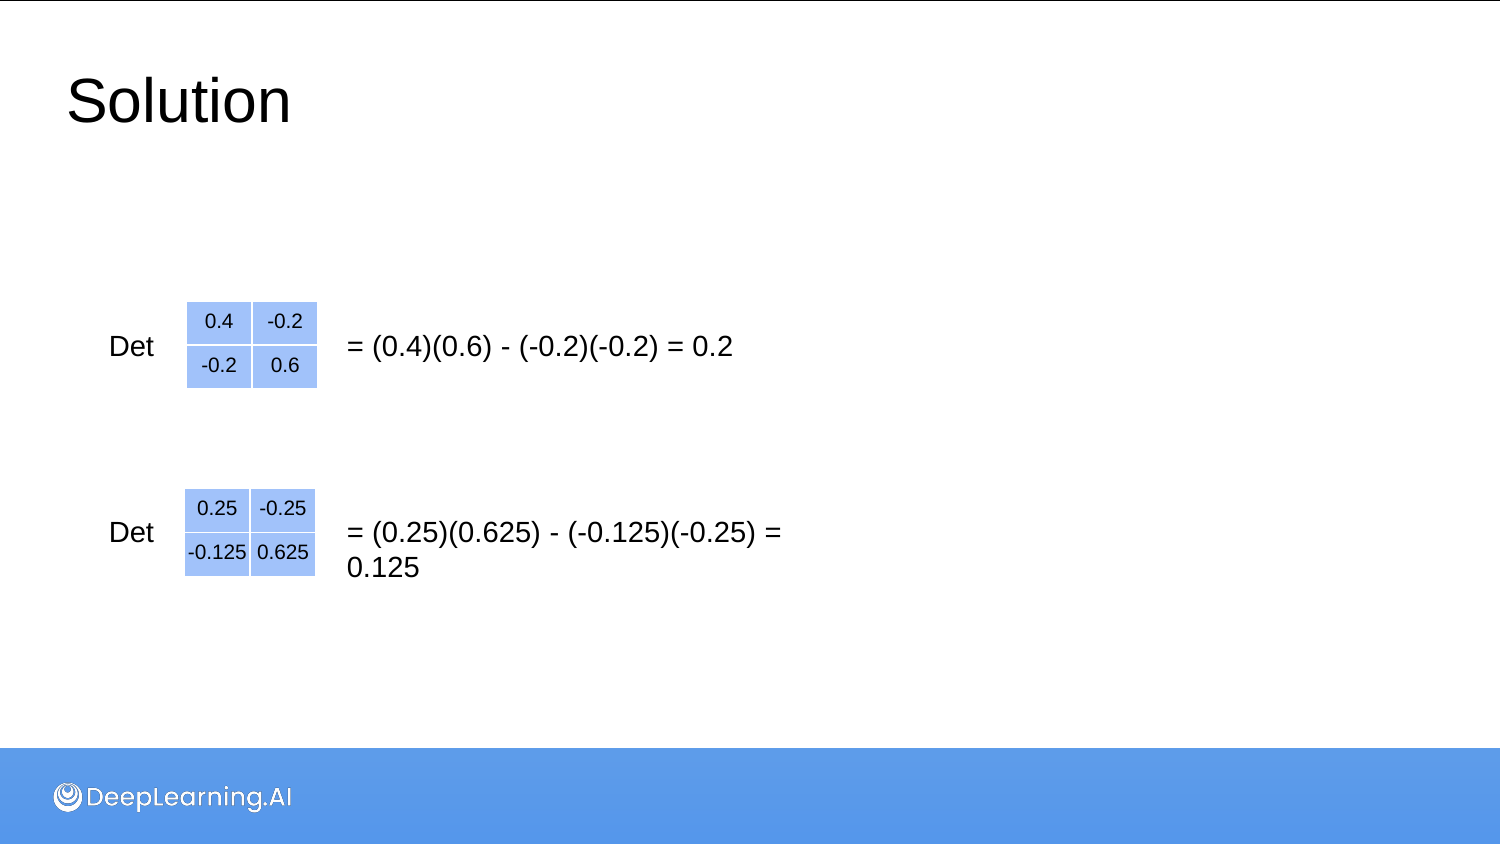

# Solution
| 0.4 | -0.2 |
| --- | --- |
| -0.2 | 0.6 |
Det
= (0.4)(0.6) - (-0.2)(-0.2) = 0.2
| 0.25 | -0.25 |
| --- | --- |
| -0.125 | 0.625 |
Det
= (0.25)(0.625) - (-0.125)(-0.25) = 0.125